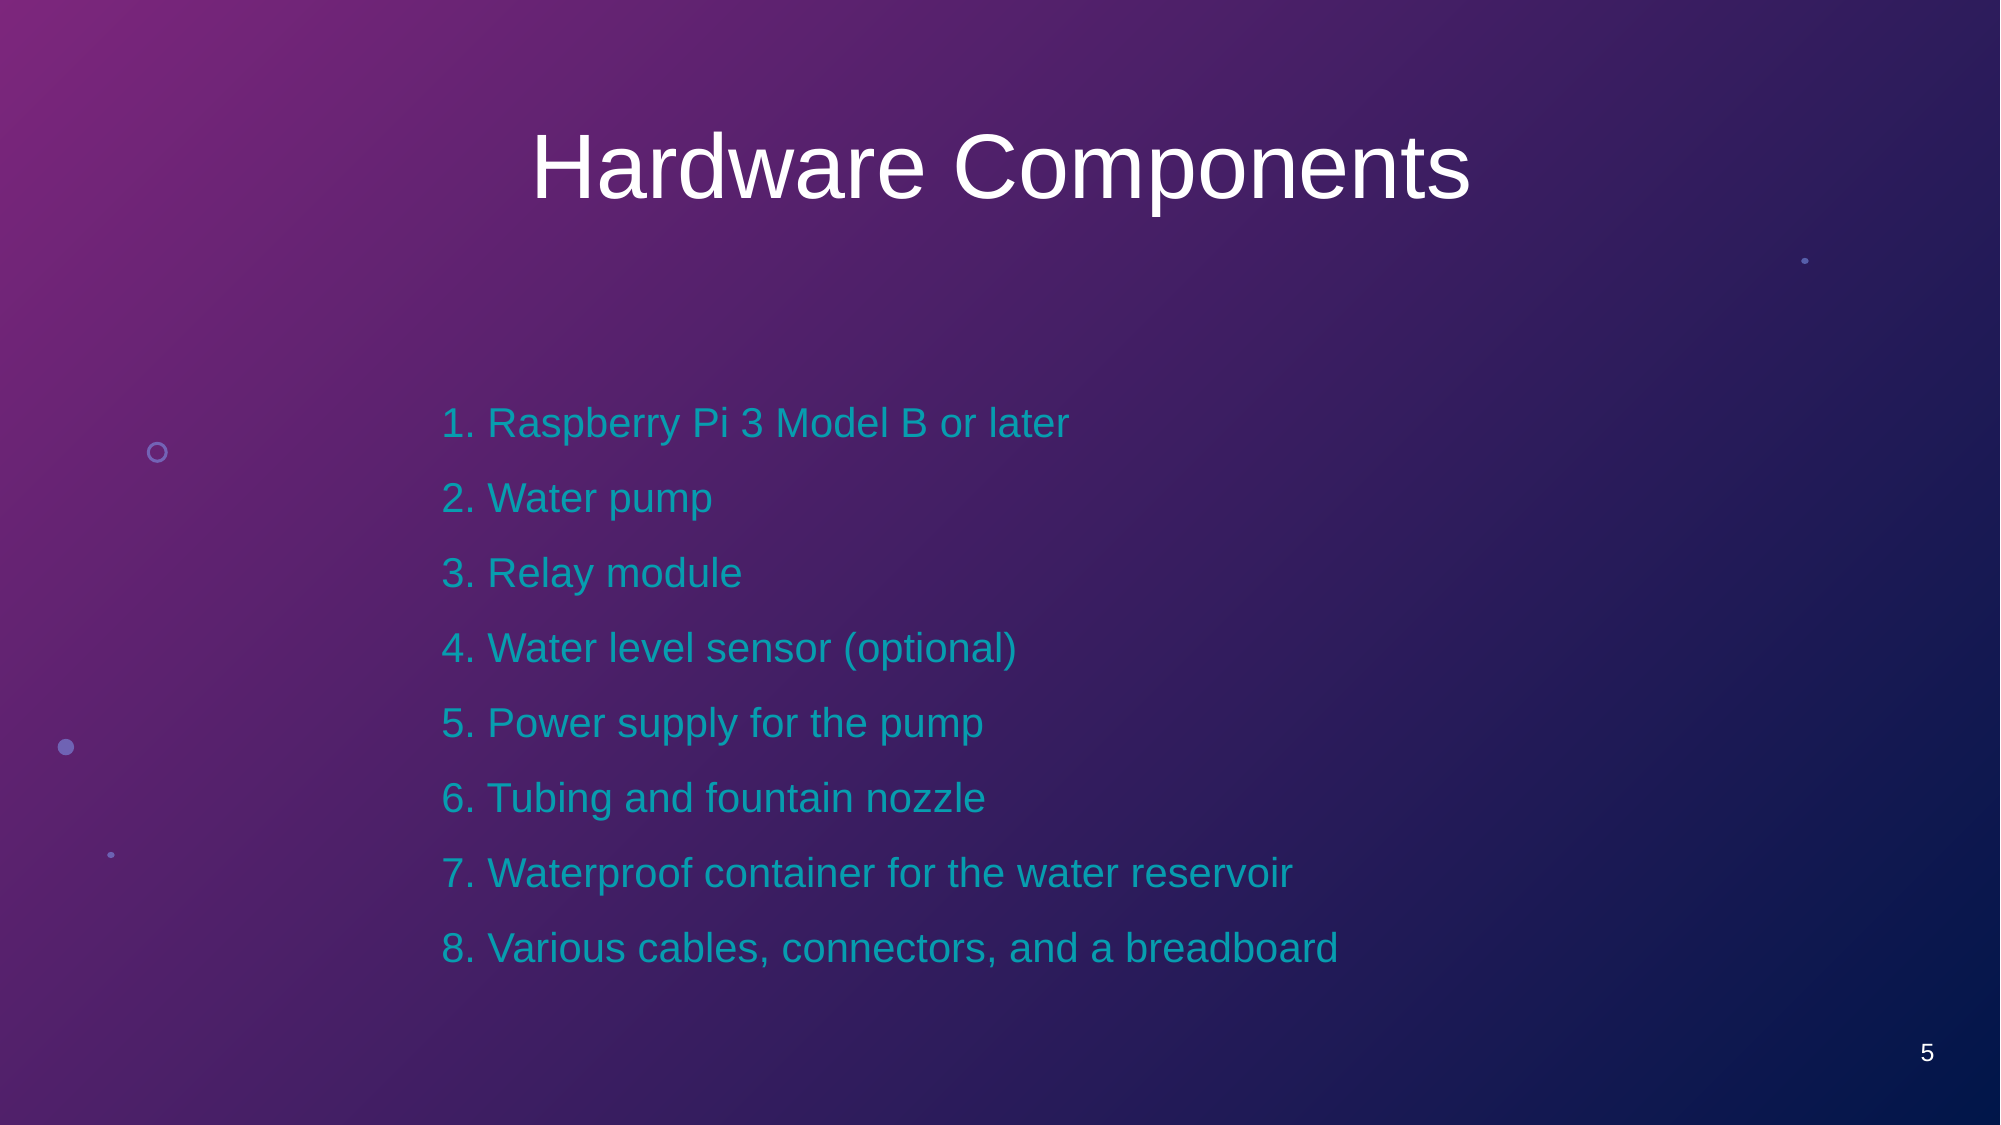

# Hardware Components
1. Raspberry Pi 3 Model B or later
2. Water pump
3. Relay module
4. Water level sensor (optional)
5. Power supply for the pump
6. Tubing and fountain nozzle
7. Waterproof container for the water reservoir
8. Various cables, connectors, and a breadboard

5